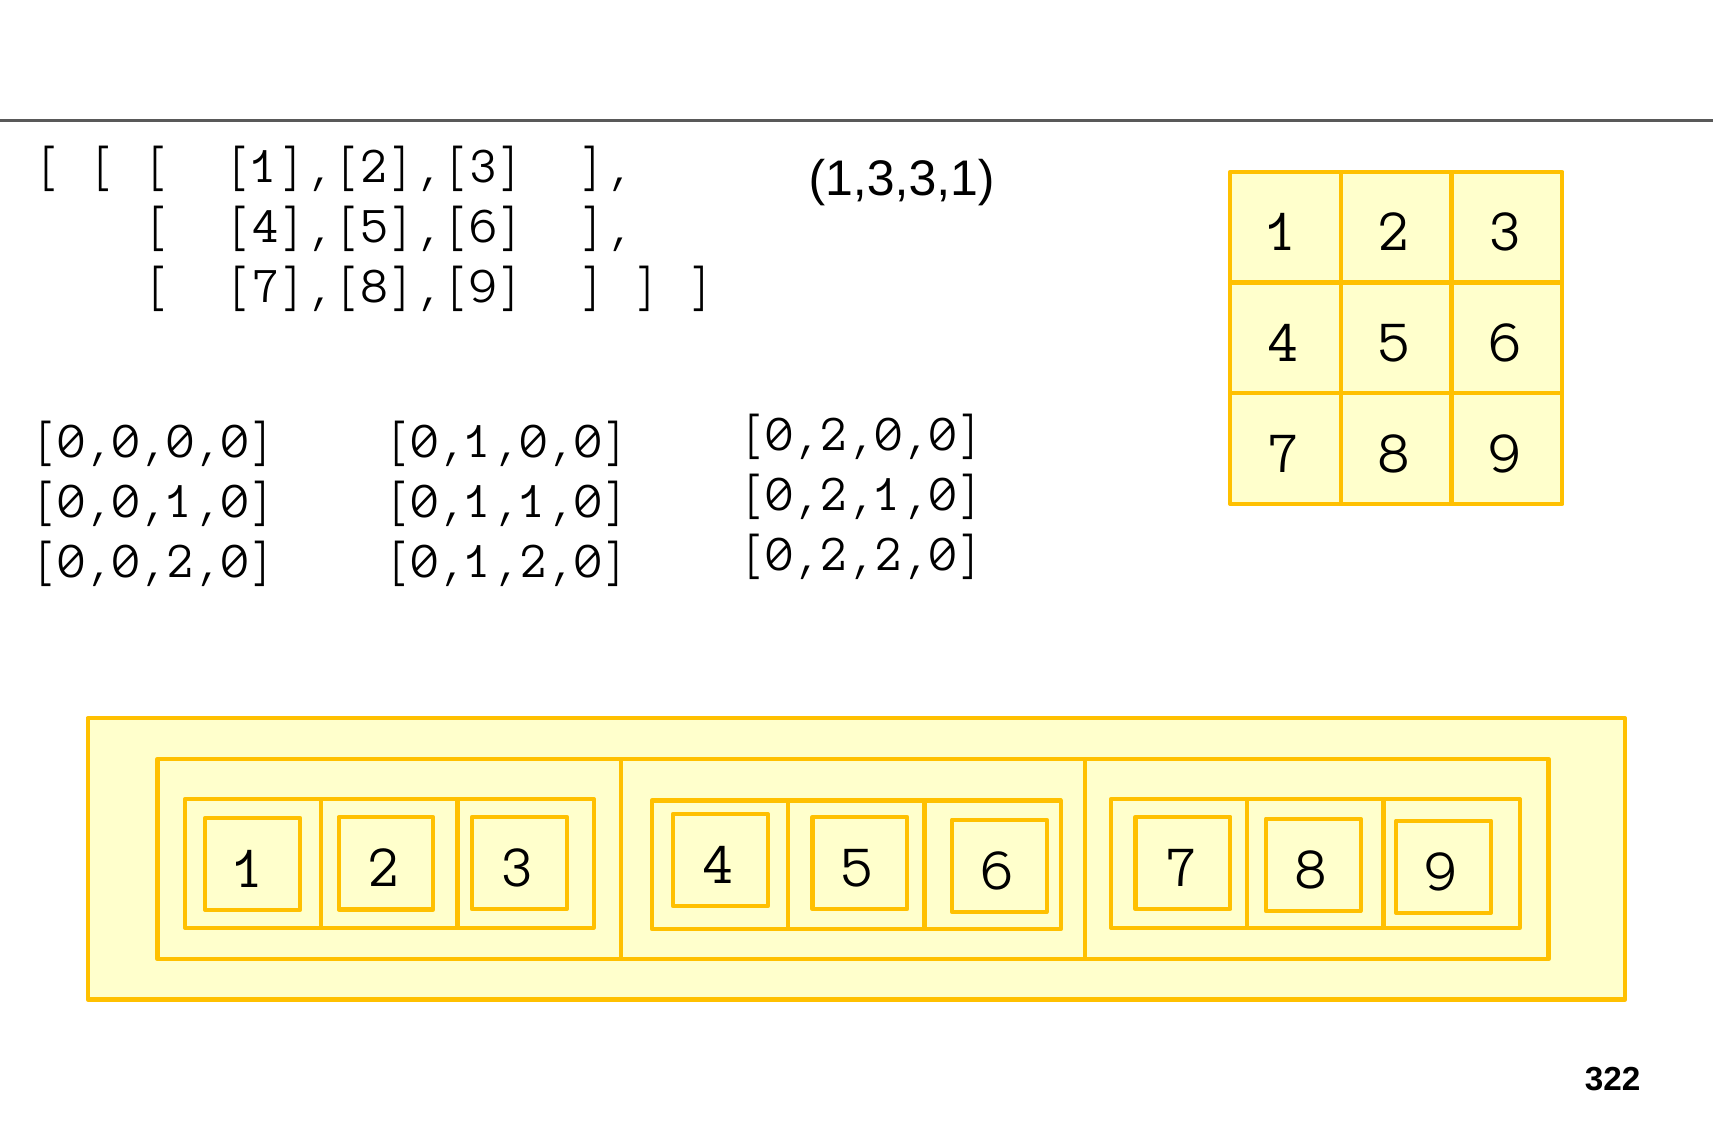

[ [ [  [1],[2],[3]  ],
    [  [4],[5],[6]  ],
    [  [7],[8],[9]  ] ] ]
(1,3,3,1)
1
2
3
4
5
6
[0,2,0,0]
[0,2,1,0]
[0,2,2,0]

7
8
9
[0,0,0,0]
[0,0,1,0]
[0,0,2,0]

[0,1,0,0]
[0,1,1,0]
[0,1,2,0]

4
7
3
5
2
1
8
6
9